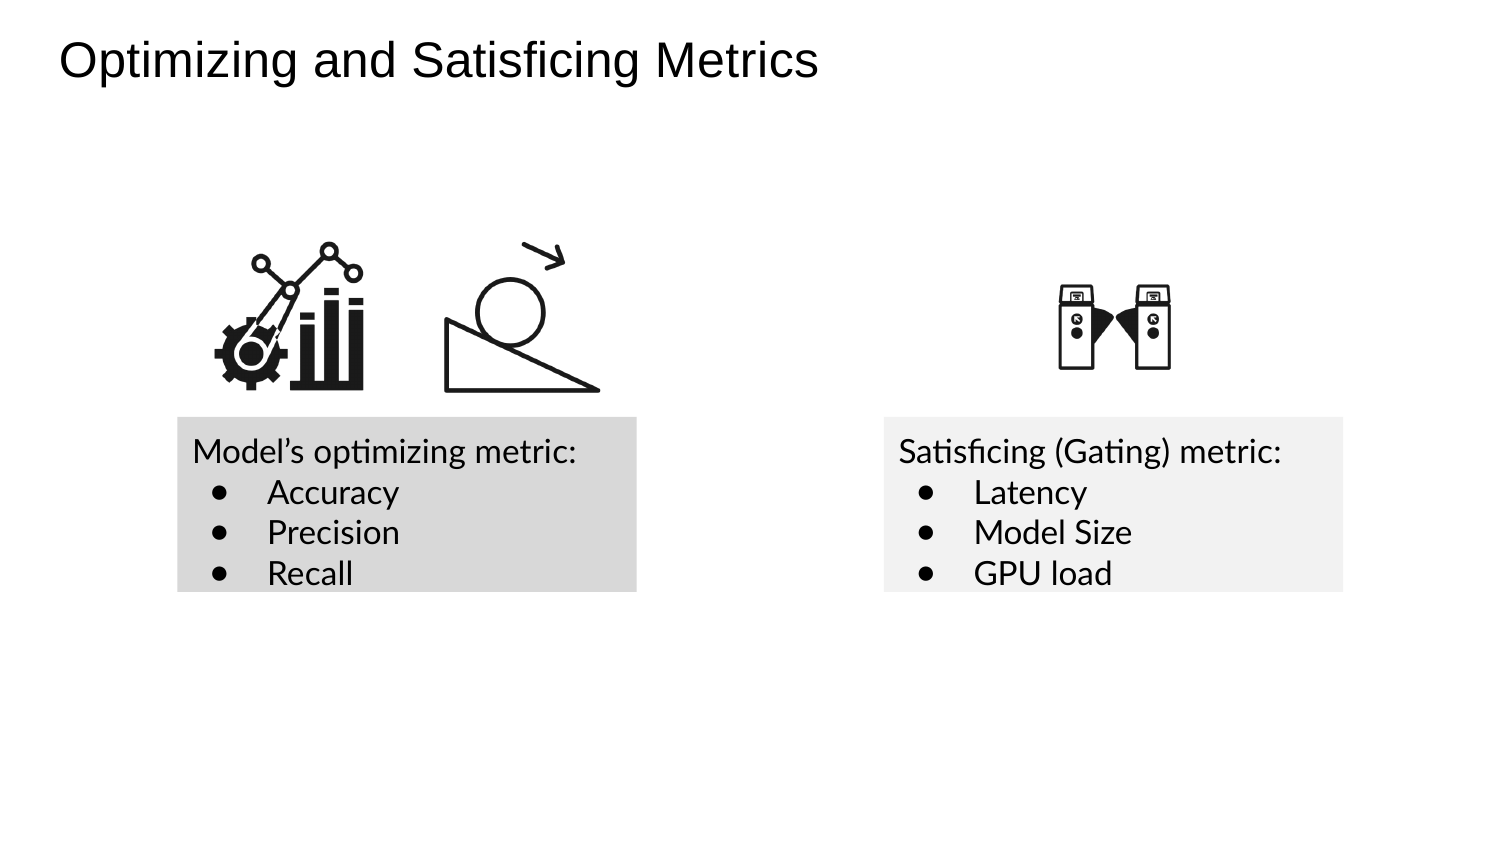

Optimizing and Satisﬁcing Metrics

Model’s optimizing metric:
Accuracy
Precision
Recall
Satisﬁcing (Gating) metric:
Latency
Model Size
GPU load